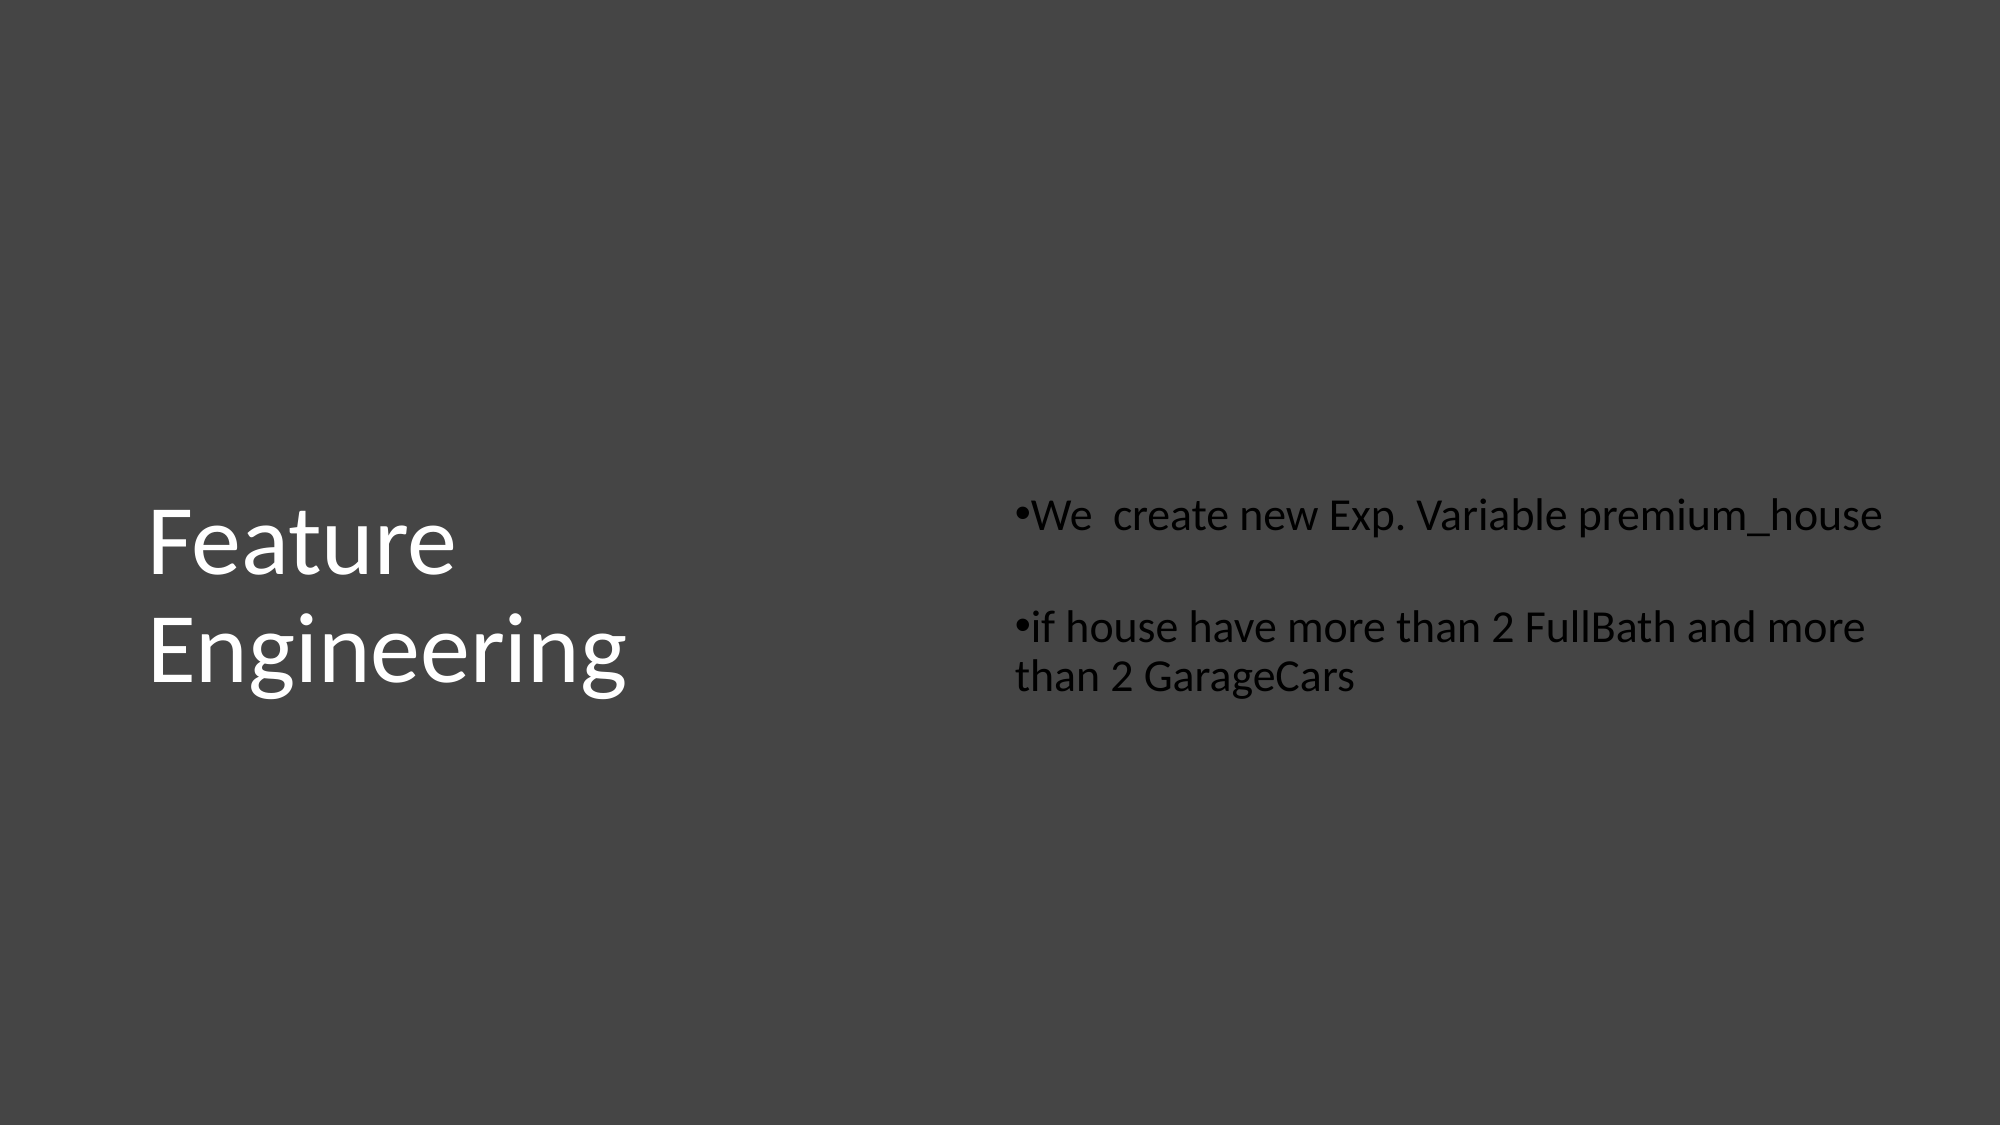

We  create new Exp. Variable premium_house
if house have more than 2 FullBath and more than 2 GarageCars
# Feature Engineering